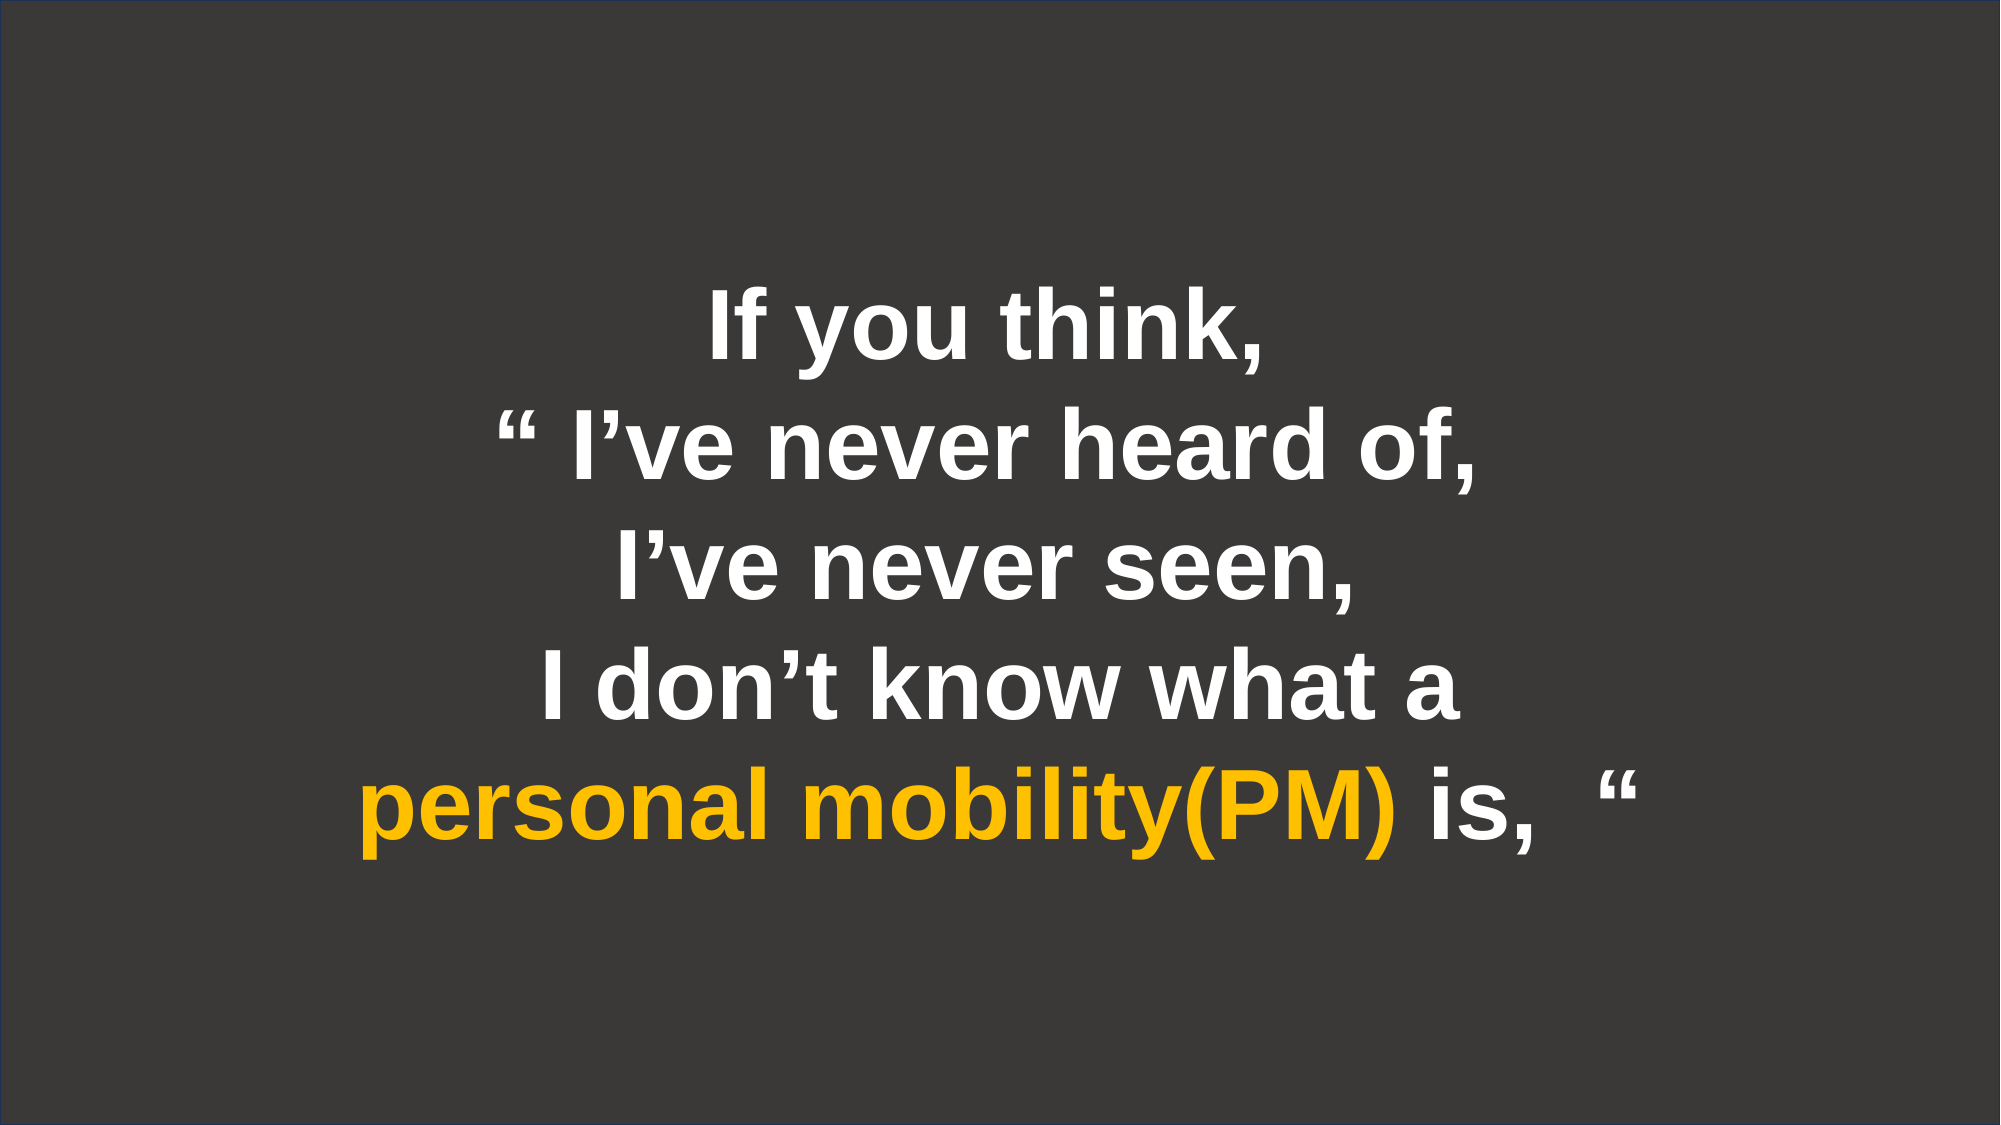

If you think,
“ I’ve never heard of,
I’ve never seen,
I don’t know what a
personal mobility(PM) is,  “